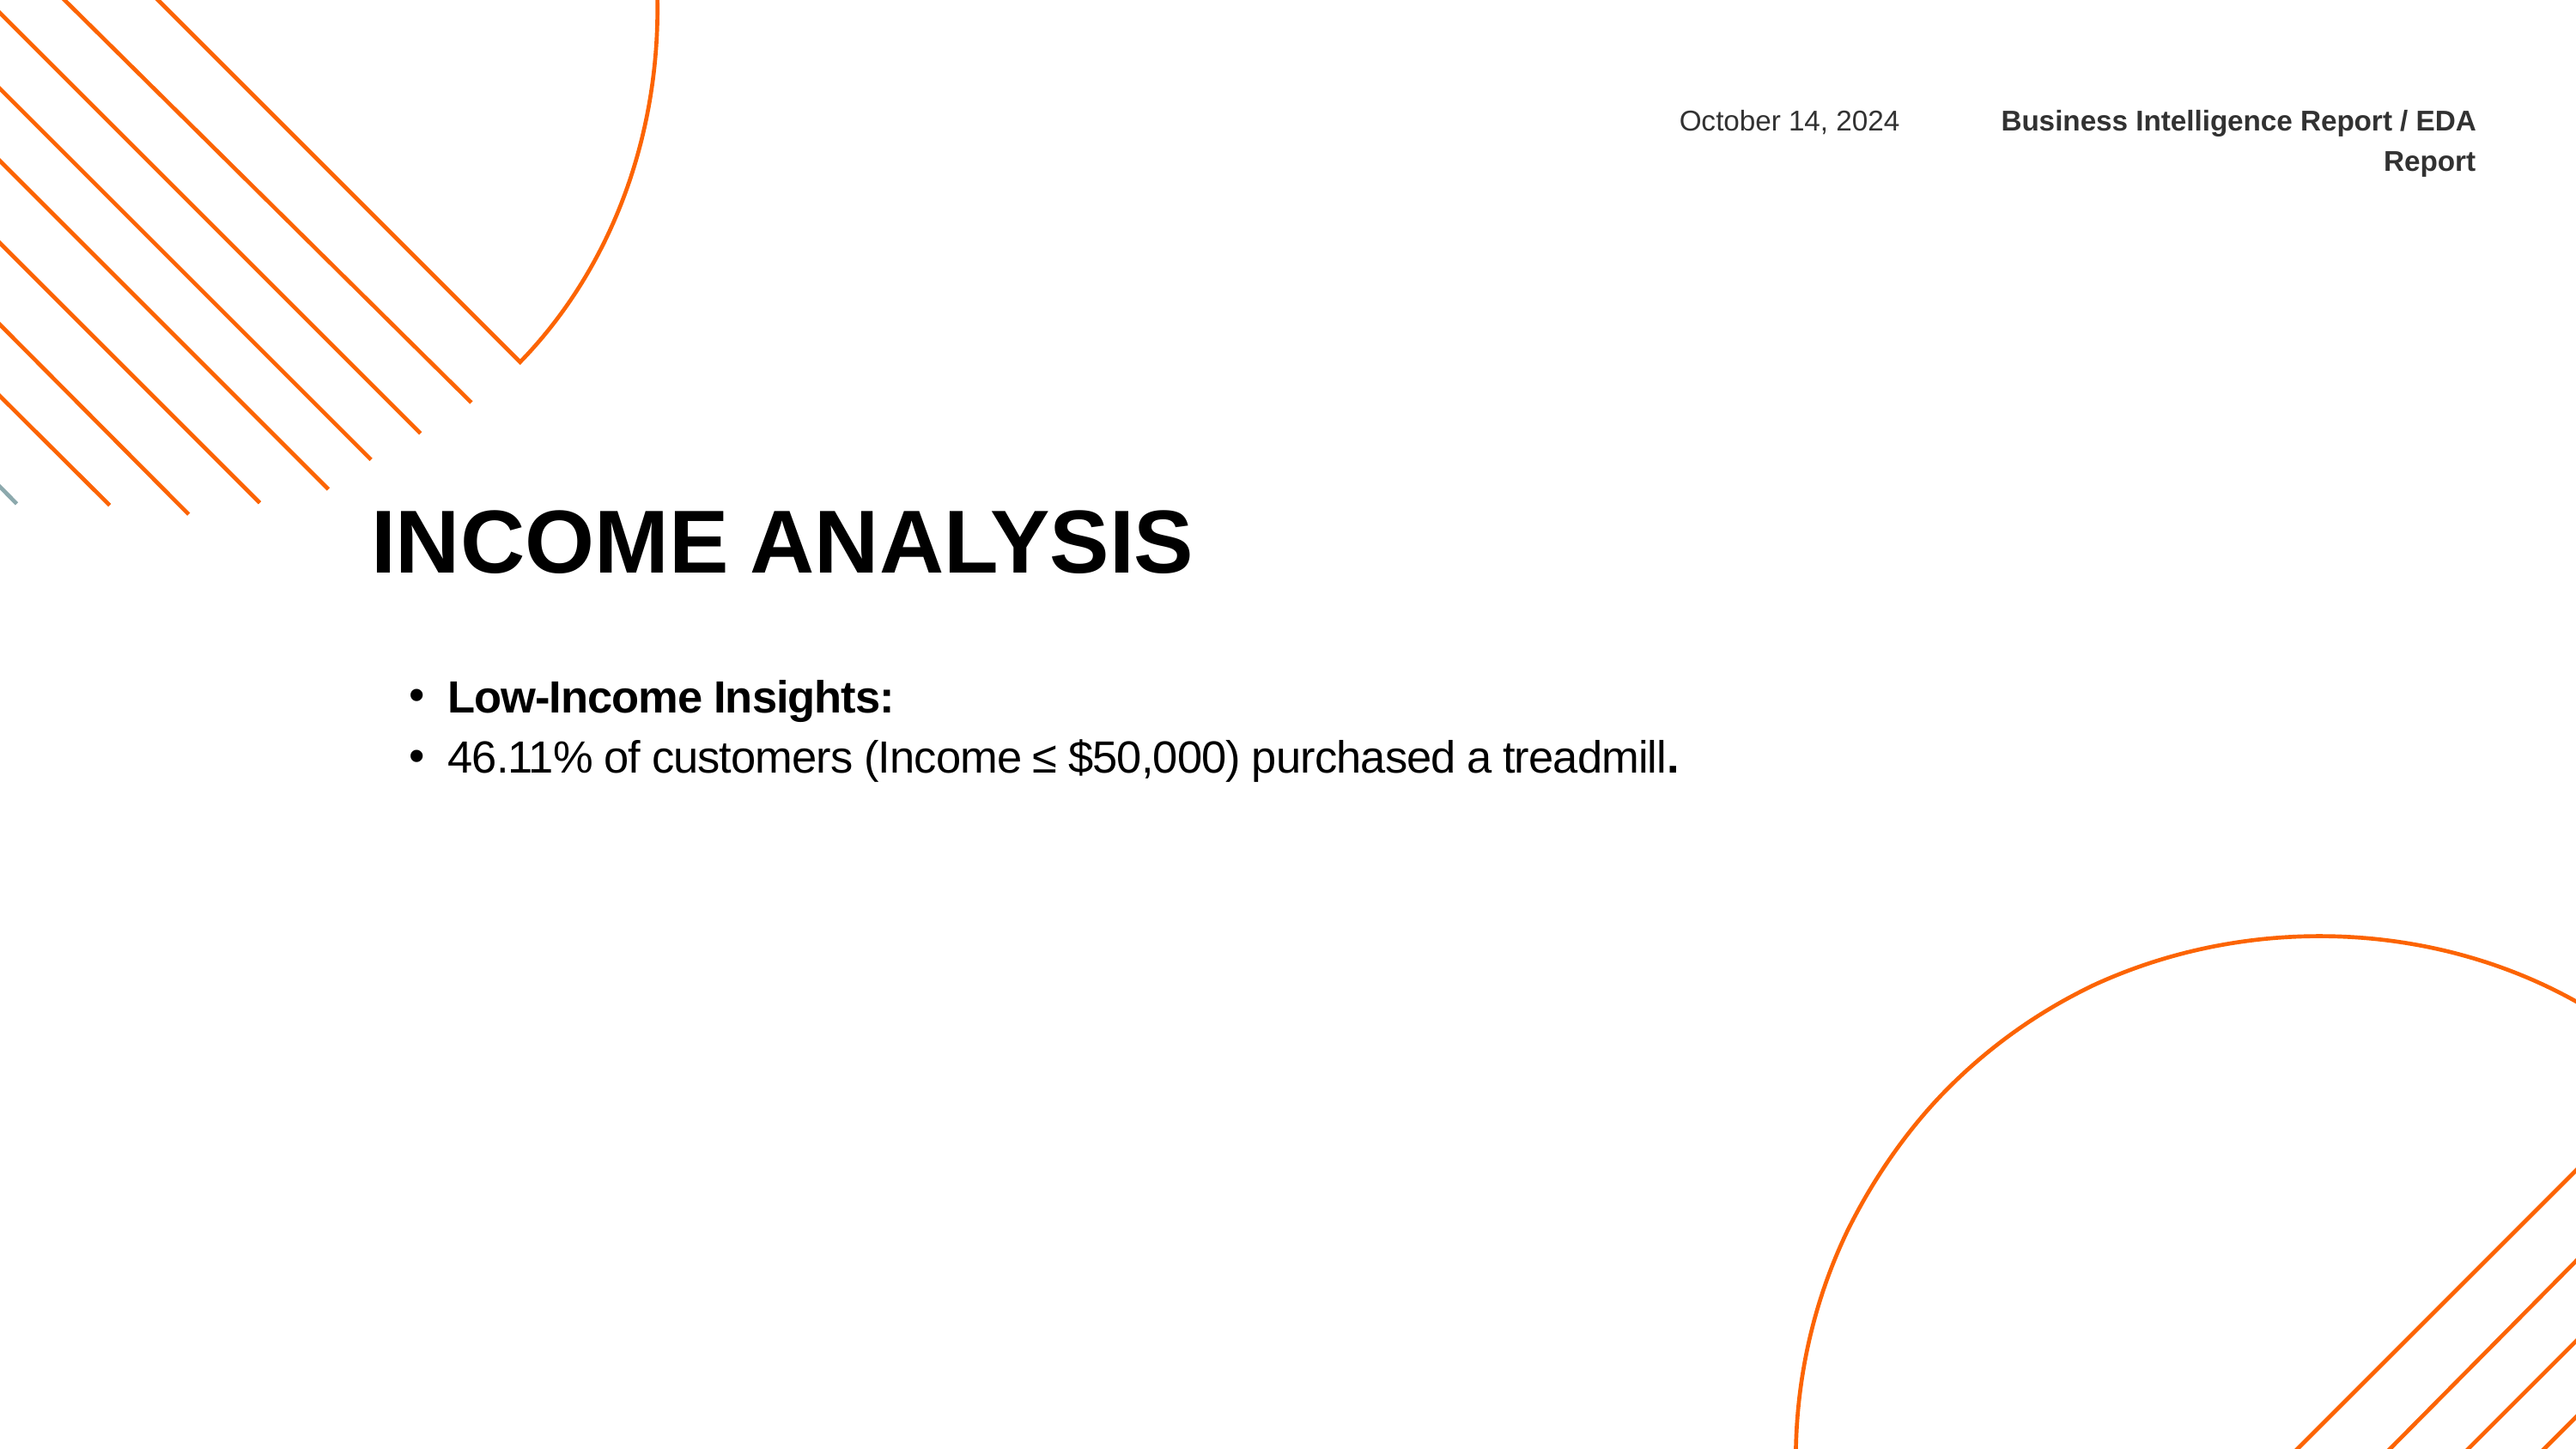

October 14, 2024
Business Intelligence Report / EDA Report

INCOME ANALYSIS
Low-Income Insights:
46.11% of customers (Income ≤ $50,000) purchased a treadmill.